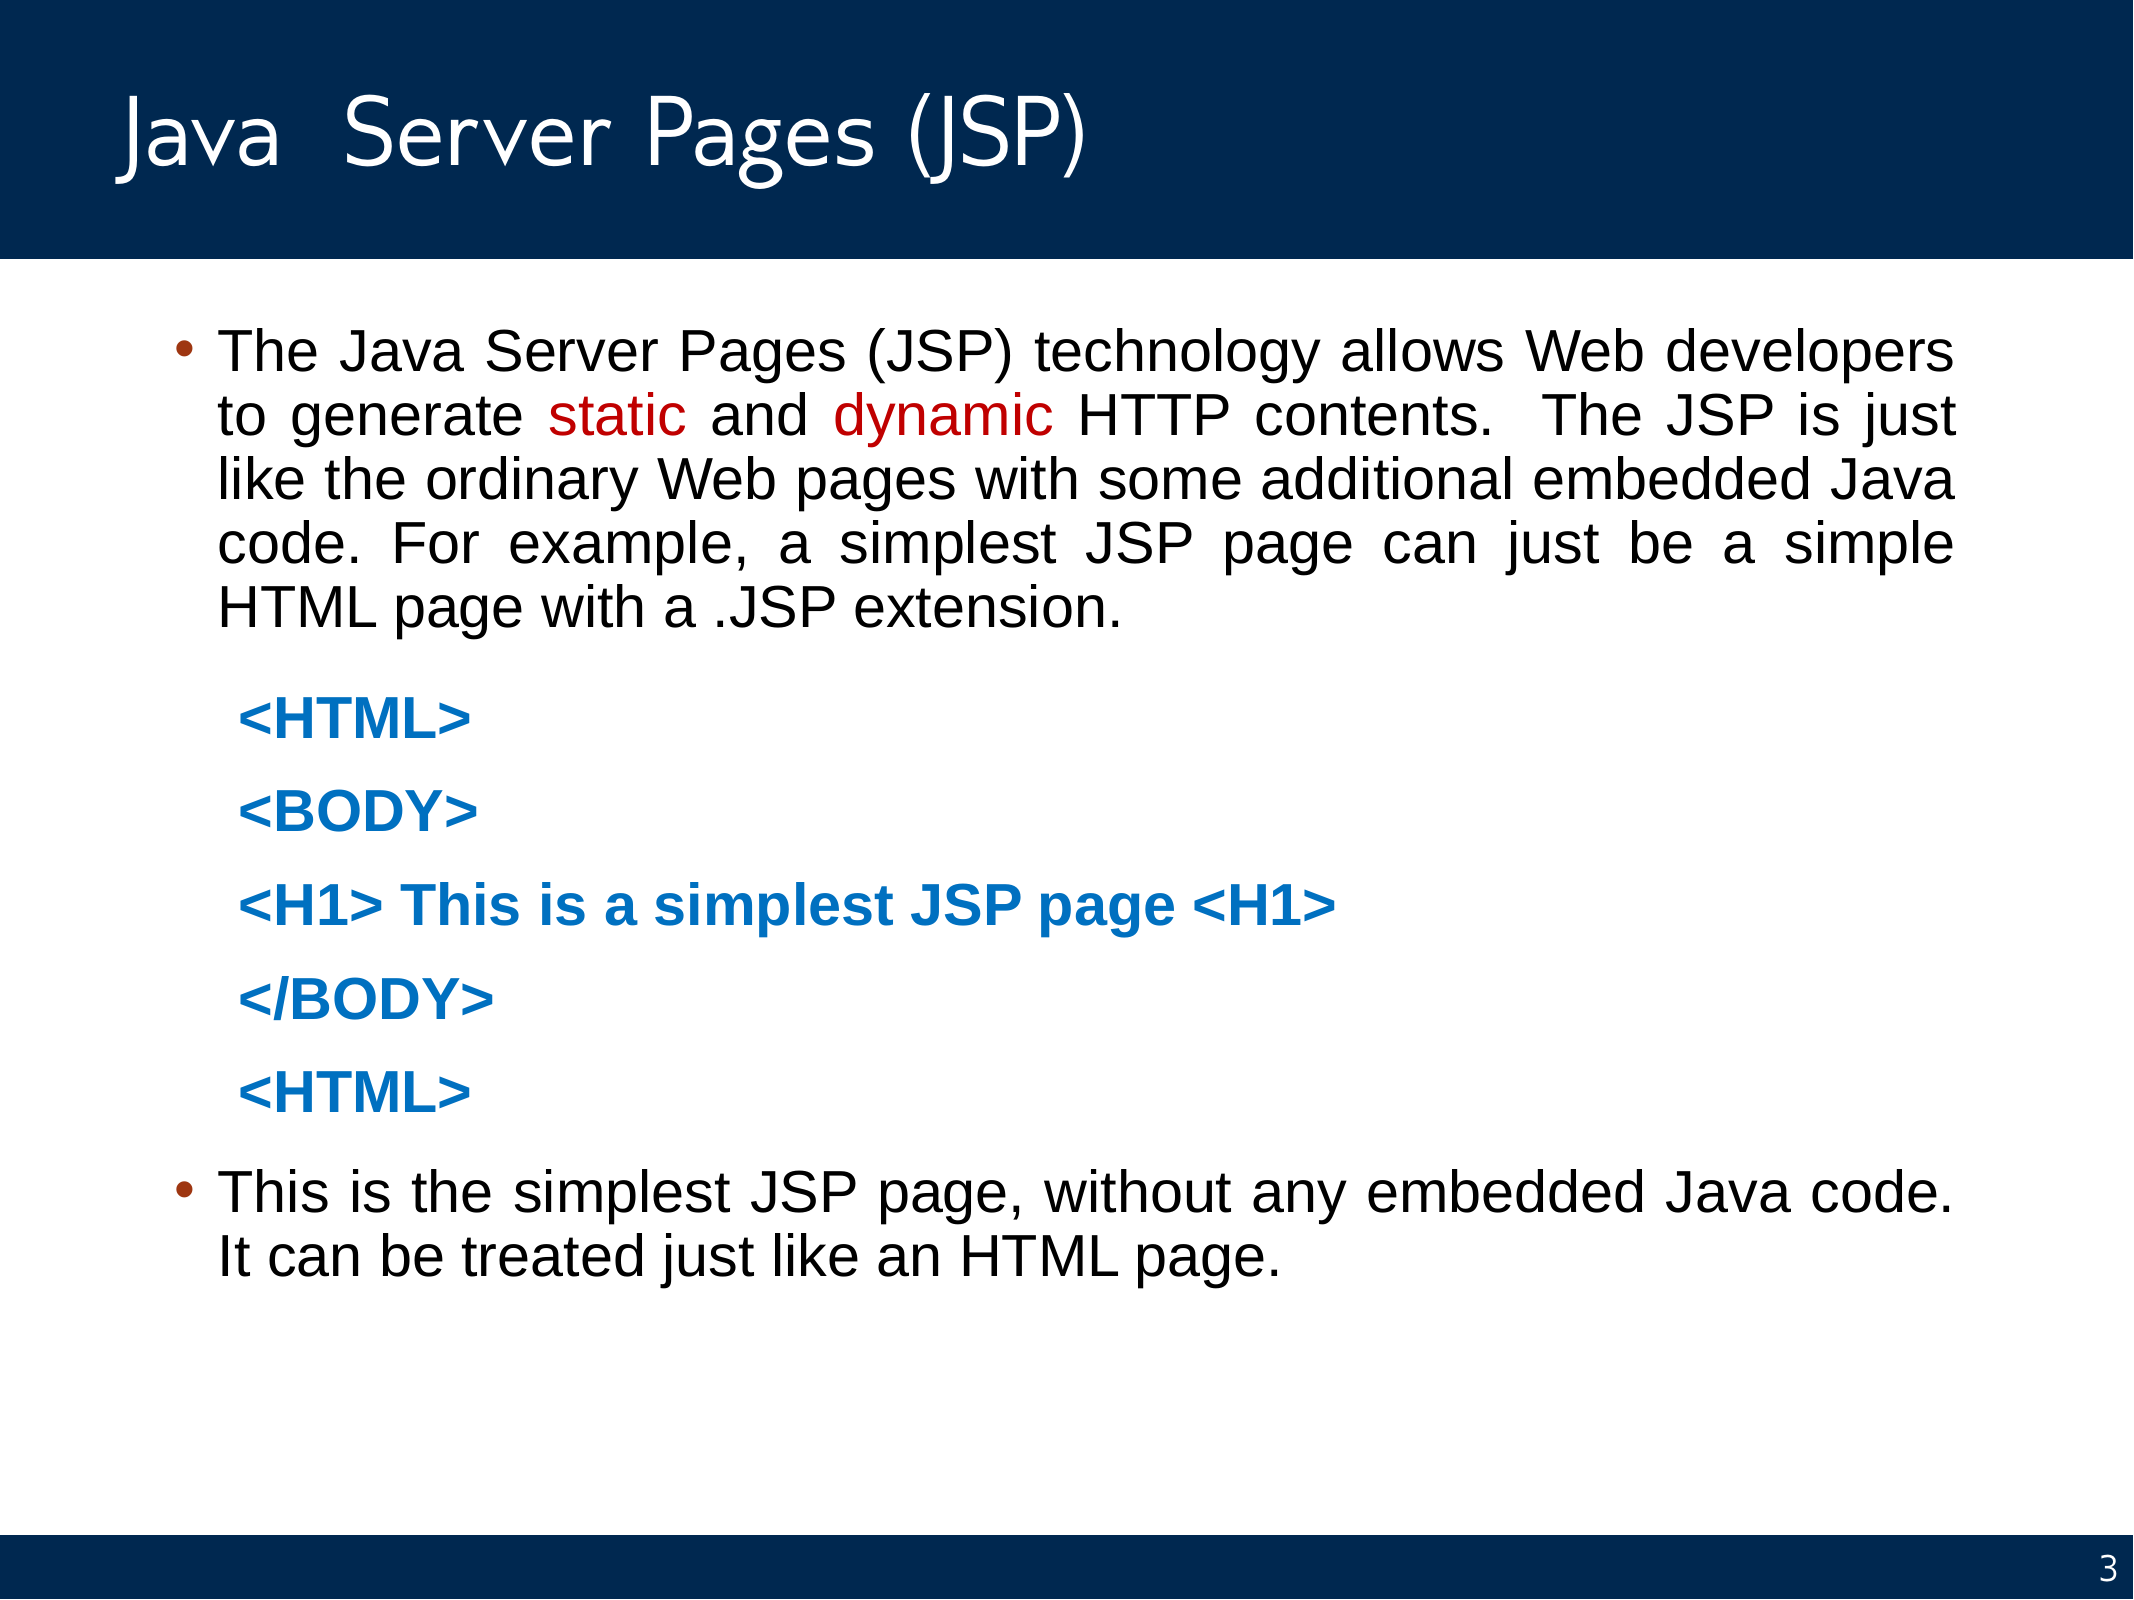

# Java  Server Pages (JSP)
The Java Server Pages (JSP) technology allows Web developers to generate static and dynamic HTTP contents.  The JSP is just like the ordinary Web pages with some additional embedded Java code. For example, a simplest JSP page can just be a simple HTML page with a .JSP extension.
<HTML>
<BODY>
<H1> This is a simplest JSP page <H1>
</BODY>
<HTML>
This is the simplest JSP page, without any embedded Java code. It can be treated just like an HTML page.